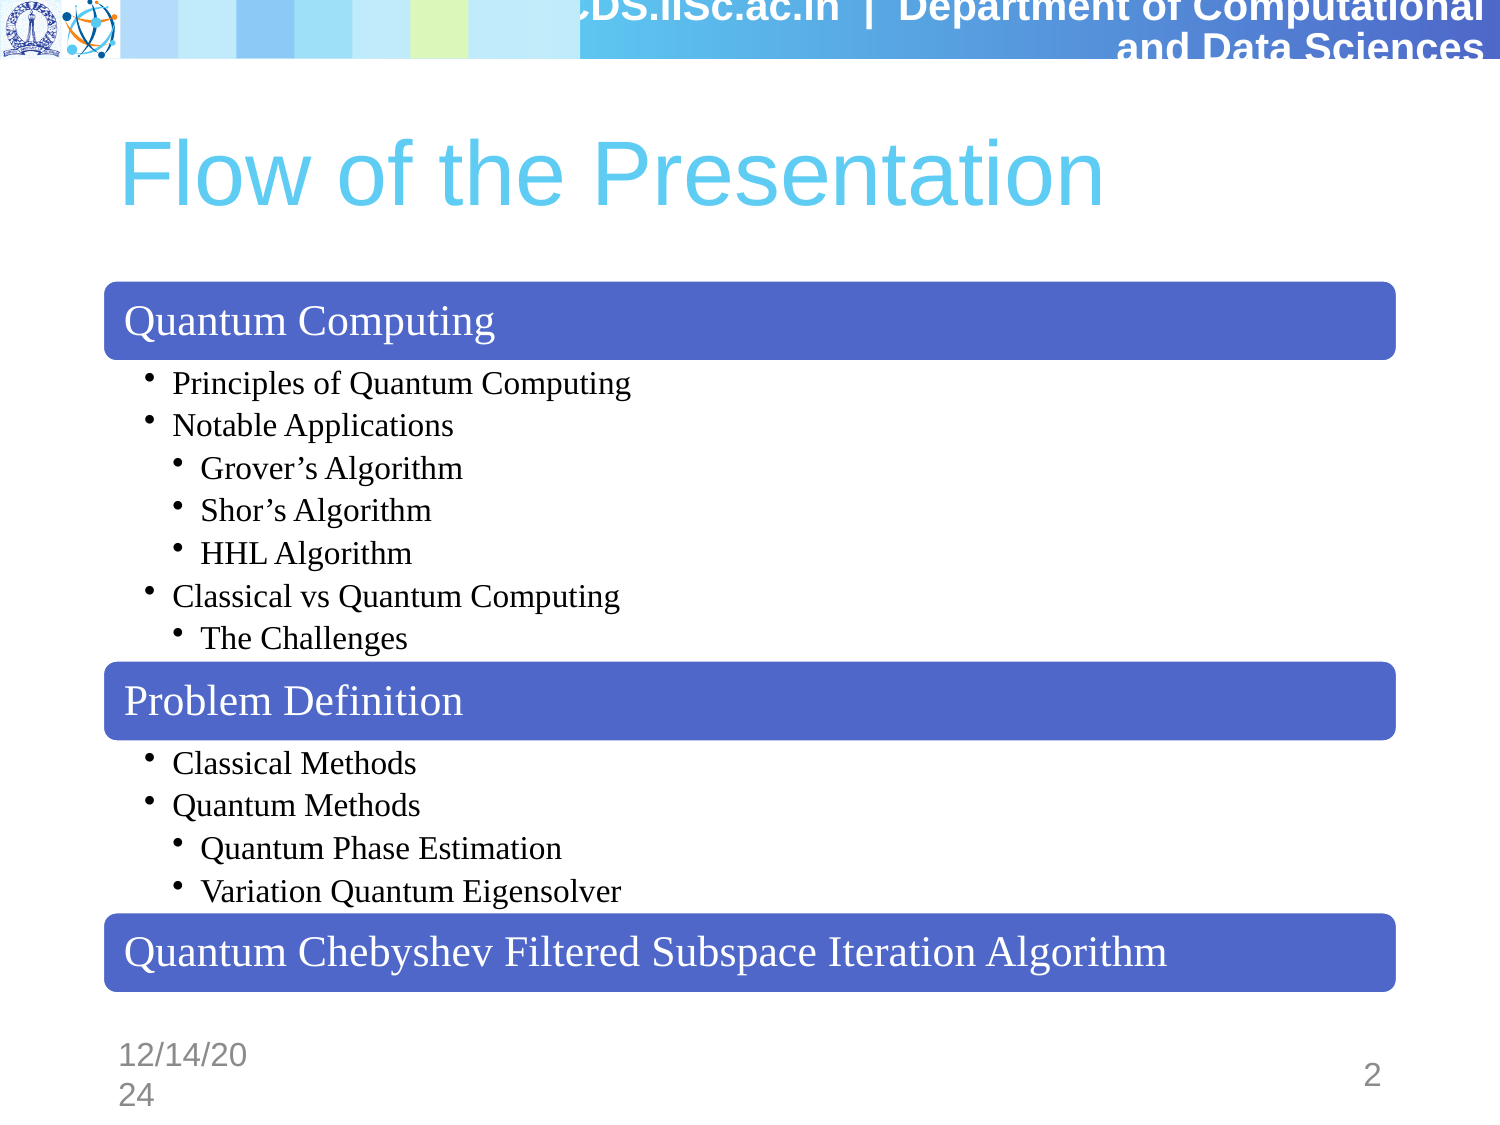

# Flow of the Presentation
Quantum Computing
Principles of Quantum Computing
Notable Applications
Grover’s Algorithm
Shor’s Algorithm
HHL Algorithm
Classical vs Quantum Computing
The Challenges
Problem Definition
Classical Methods
Quantum Methods
Quantum Phase Estimation
Variation Quantum Eigensolver
Quantum Chebyshev Filtered Subspace Iteration Algorithm
12/14/2024
2